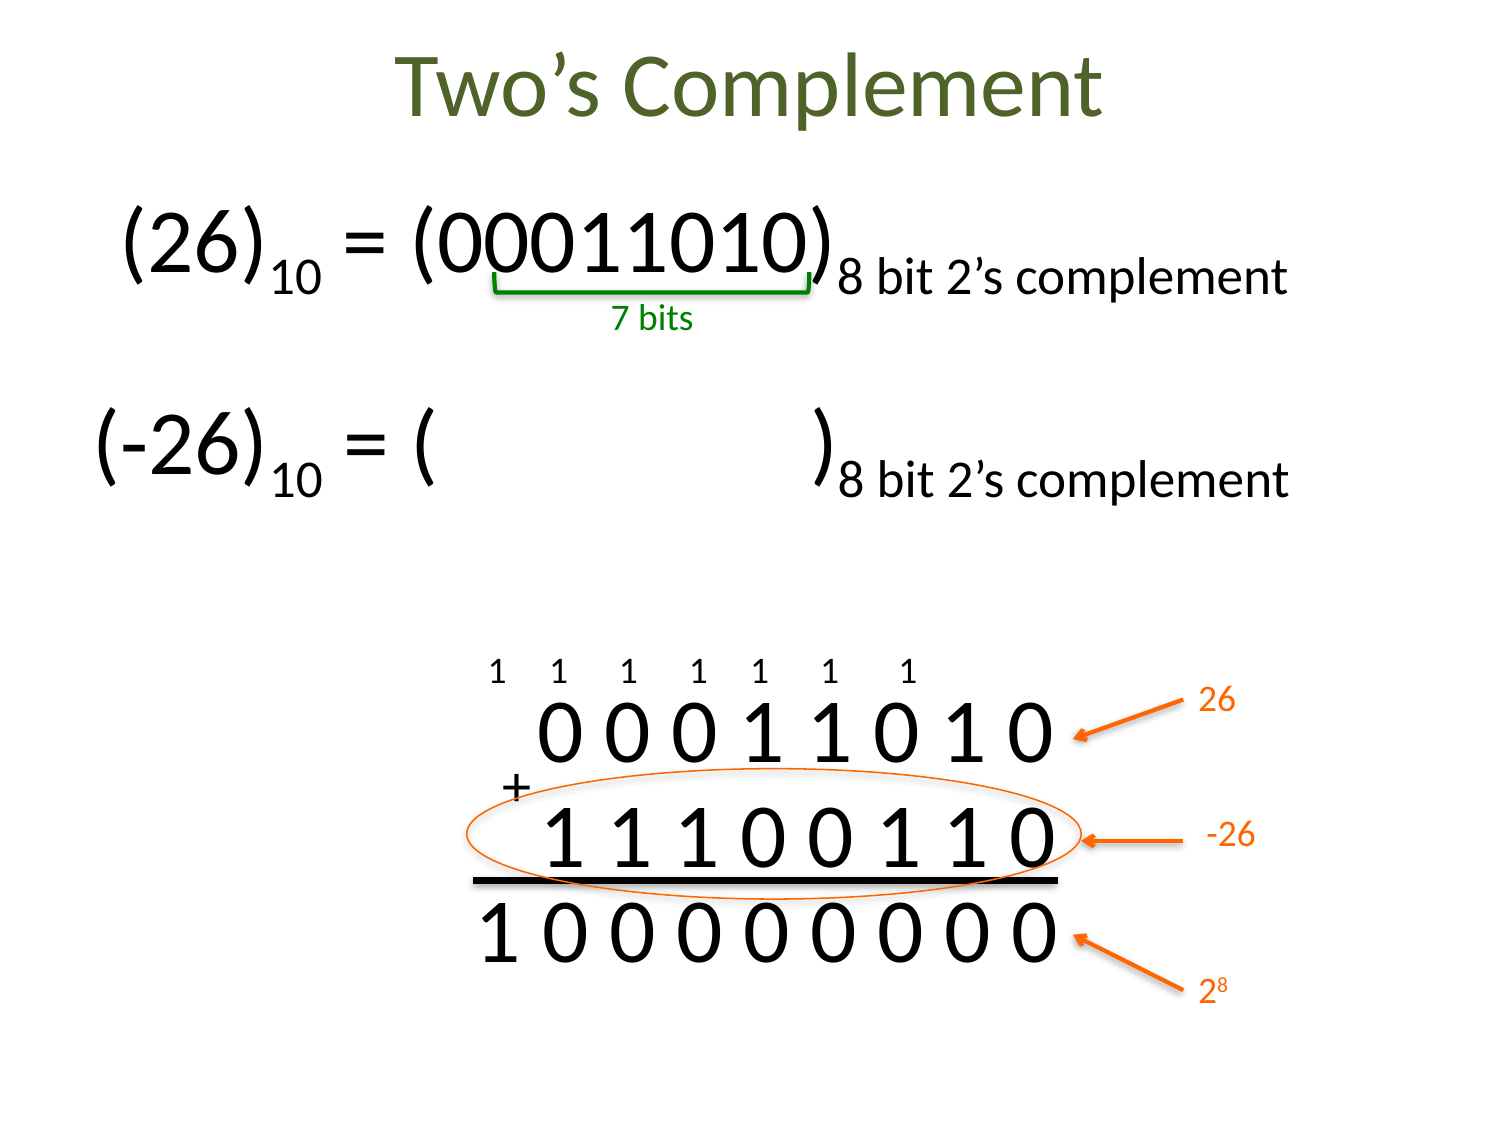

# Two’s Complement

(26)10 = (00011010)8 bit 2’s complement

7 bits
(-26)10 = (11100110)8 bit 2’s complement

1     1      1      1     1      1       1
0 0 0 1 1 0 1 0
26
+

  1 1 1 0 0 1 1 0
-26
1 0 0 0 0 0 0 0 0
28